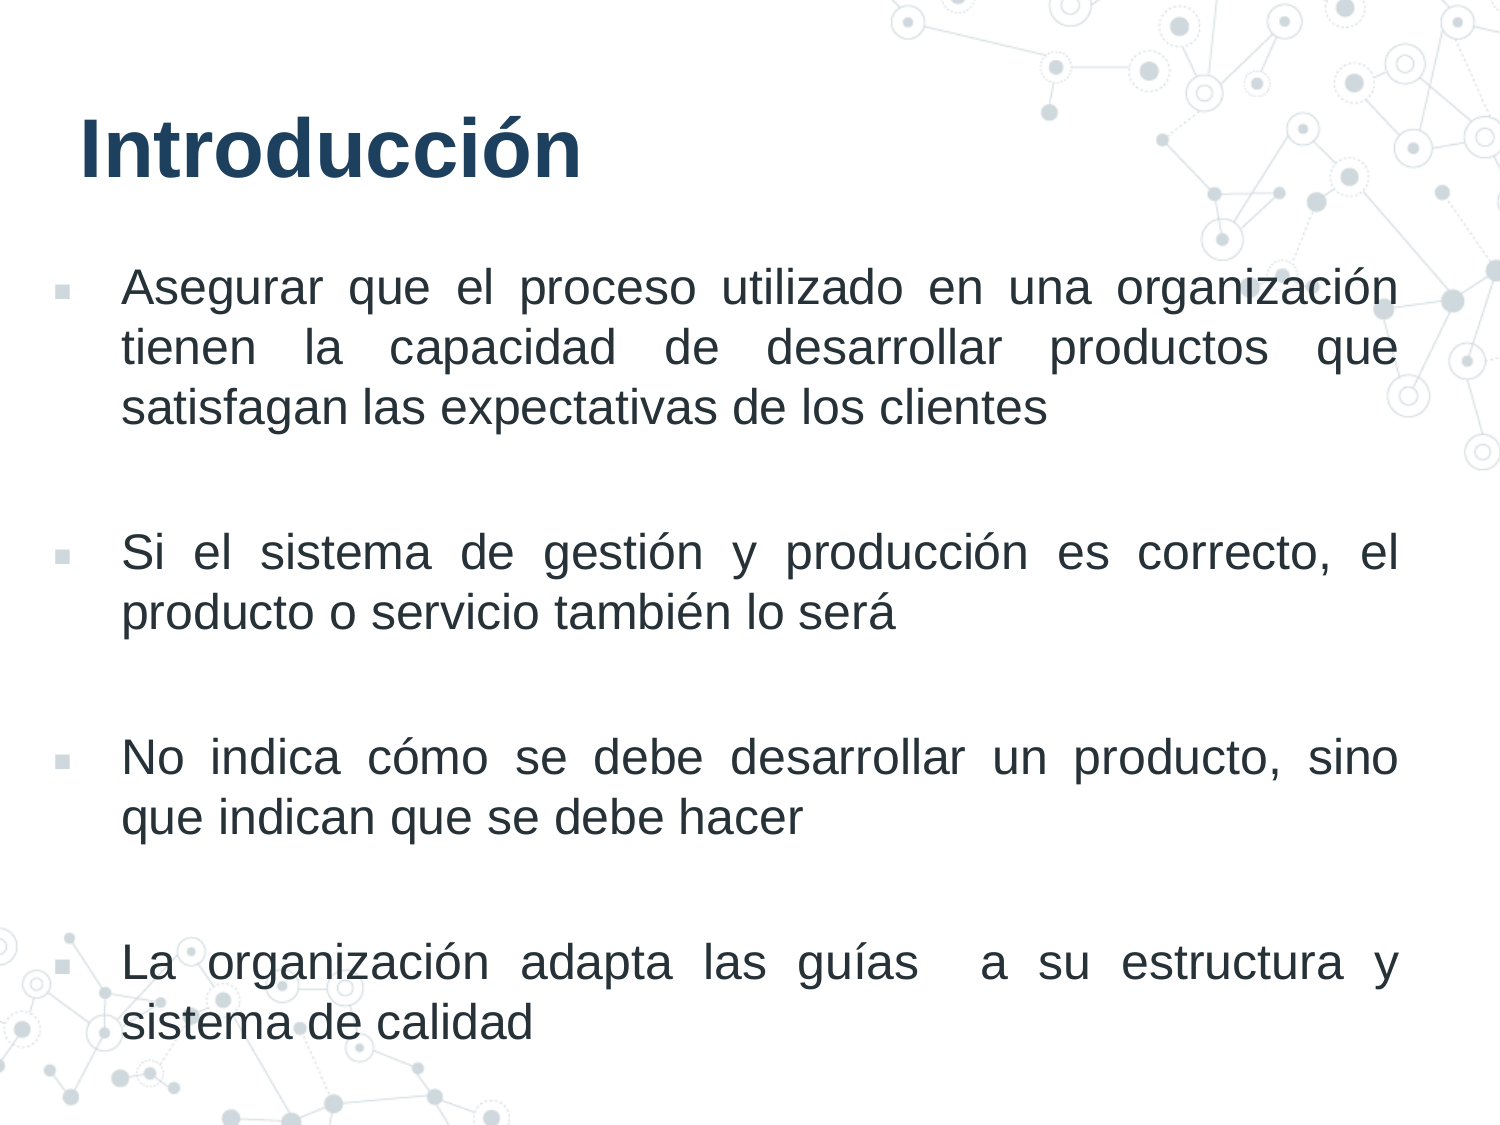

# Introducción
Asegurar que el proceso utilizado en una organización tienen la capacidad de desarrollar productos que satisfagan las expectativas de los clientes

Si el sistema de gestión y producción es correcto, el producto o servicio también lo será

No indica cómo se debe desarrollar un producto, sino que indican que se debe hacer

La organización adapta las guías  a su estructura y sistema de calidad